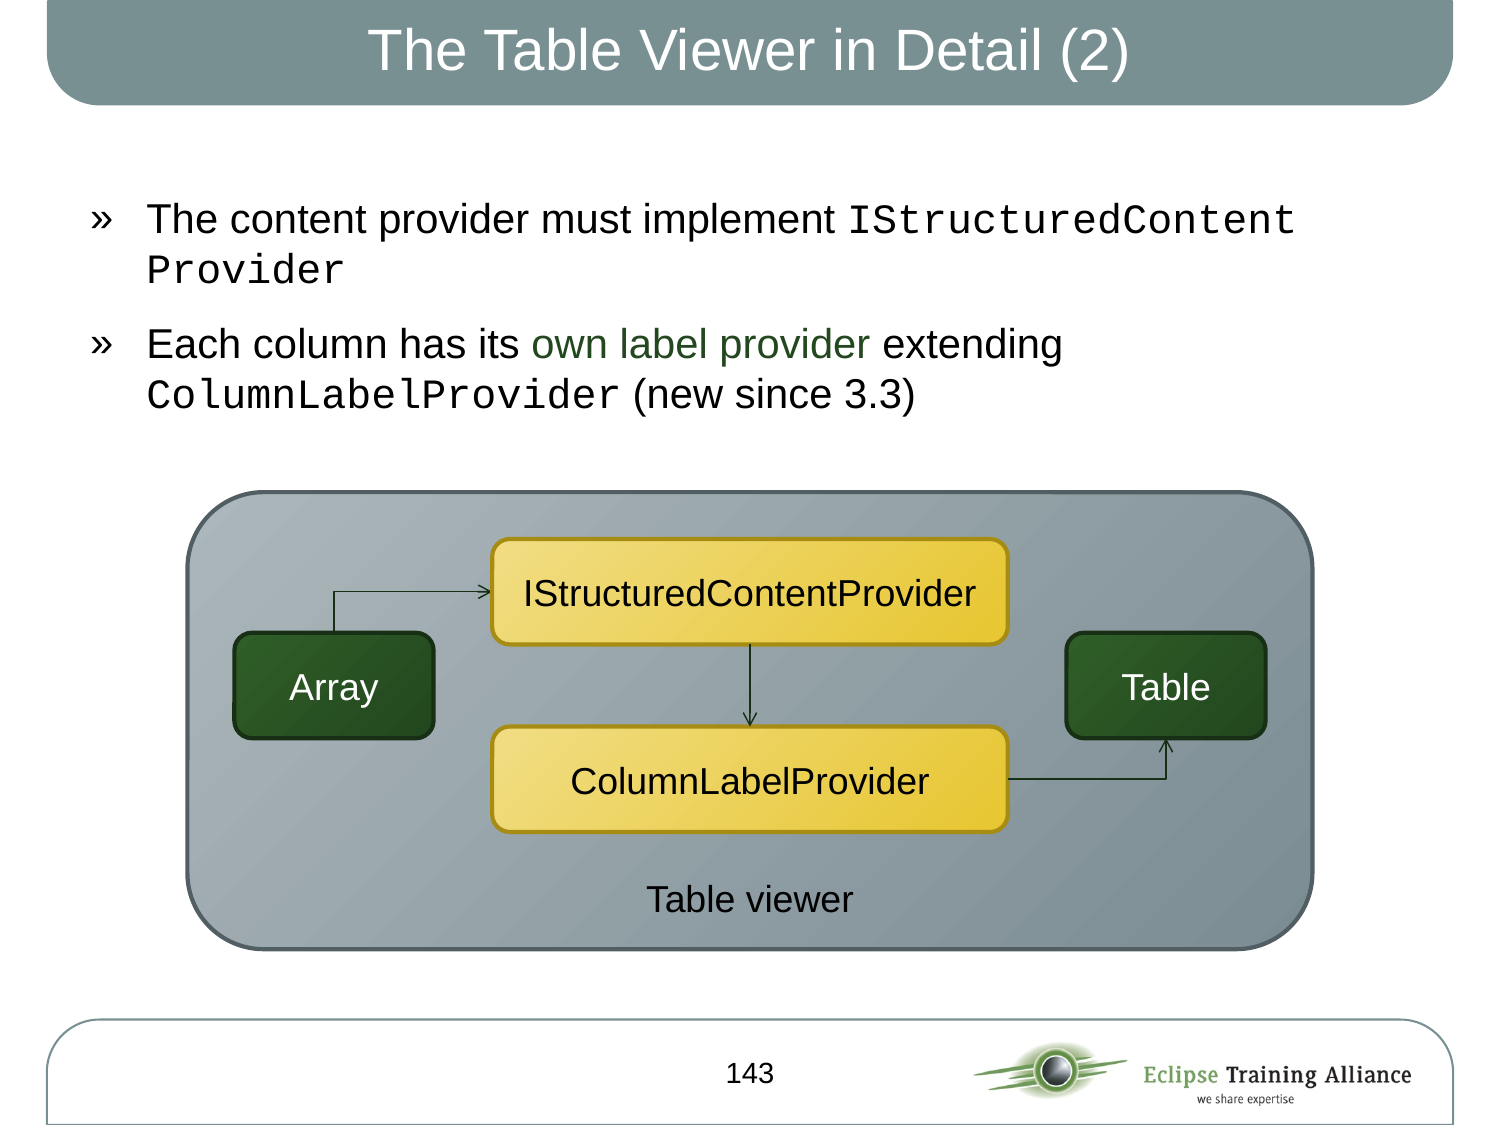

# The Table Viewer in Detail (2)
The content provider must implement IStructuredContent Provider
Each column has its own label provider extending ColumnLabelProvider (new since 3.3)
Table viewer
IStructuredContentProvider
Array
Table
ColumnLabelProvider